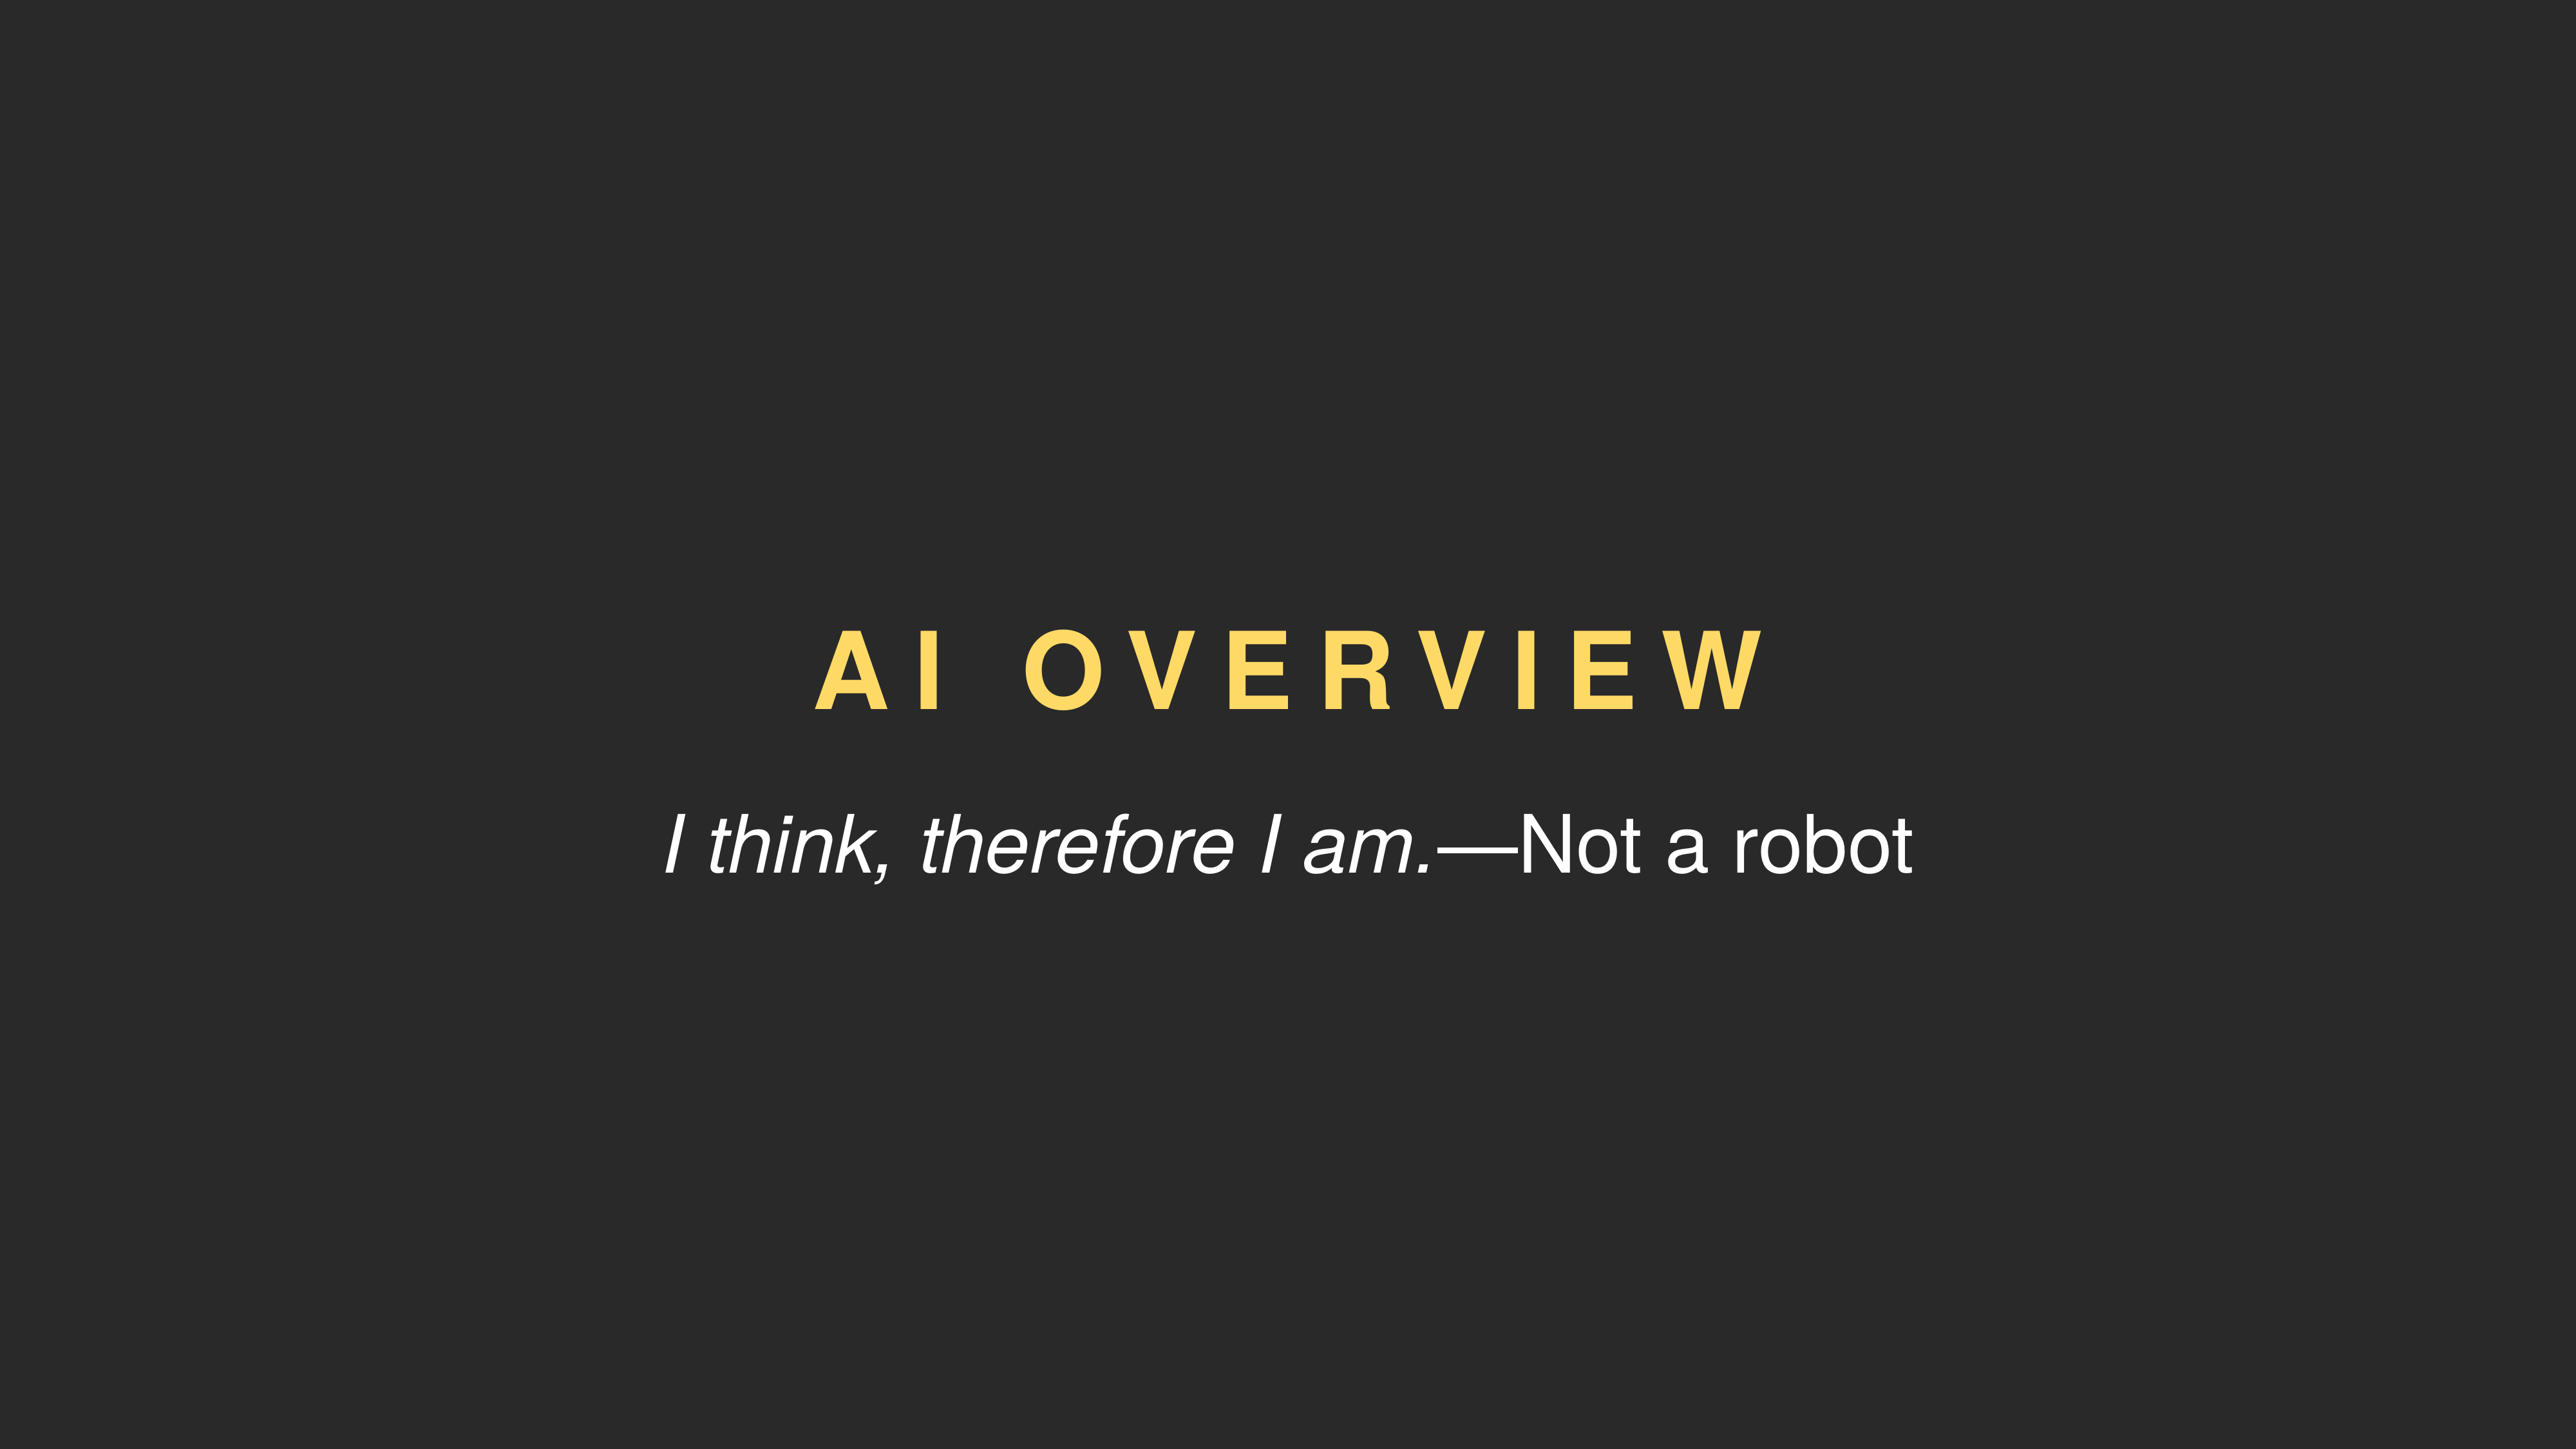

AI Overview
I think, therefore I am.—Not a robot